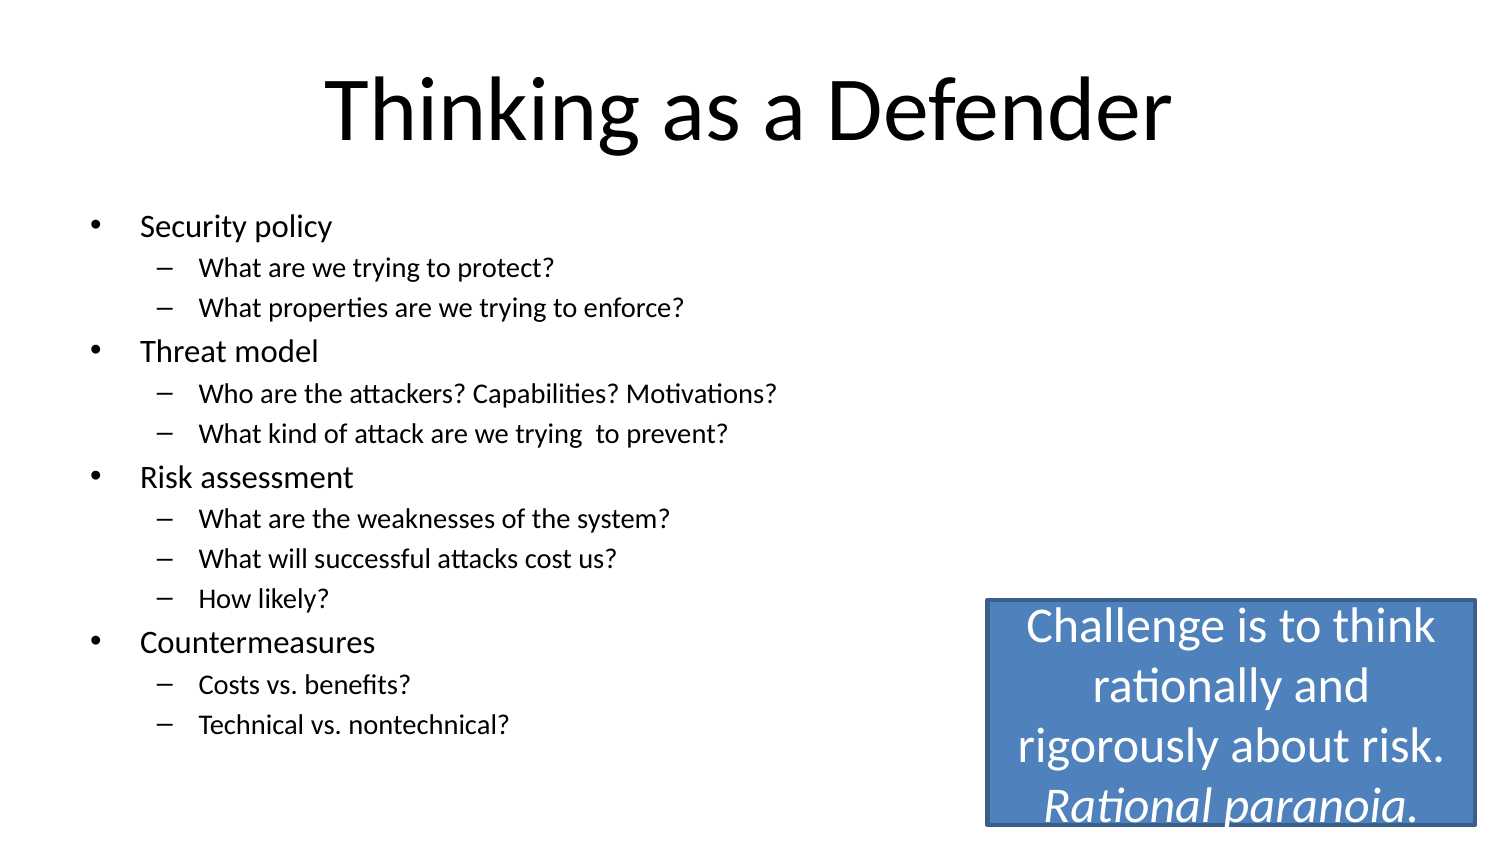

# Thinking as a Defender
Security policy
What are we trying to protect?
What properties are we trying to enforce?
Threat model
Who are the attackers? Capabilities? Motivations?
What kind of attack are we trying  to prevent?
Risk assessment
What are the weaknesses of the system?
What will successful attacks cost us?
How likely?
Countermeasures
Costs vs. benefits?
Technical vs. nontechnical?
Challenge is to think rationally and rigorously about risk.
Rational paranoia.